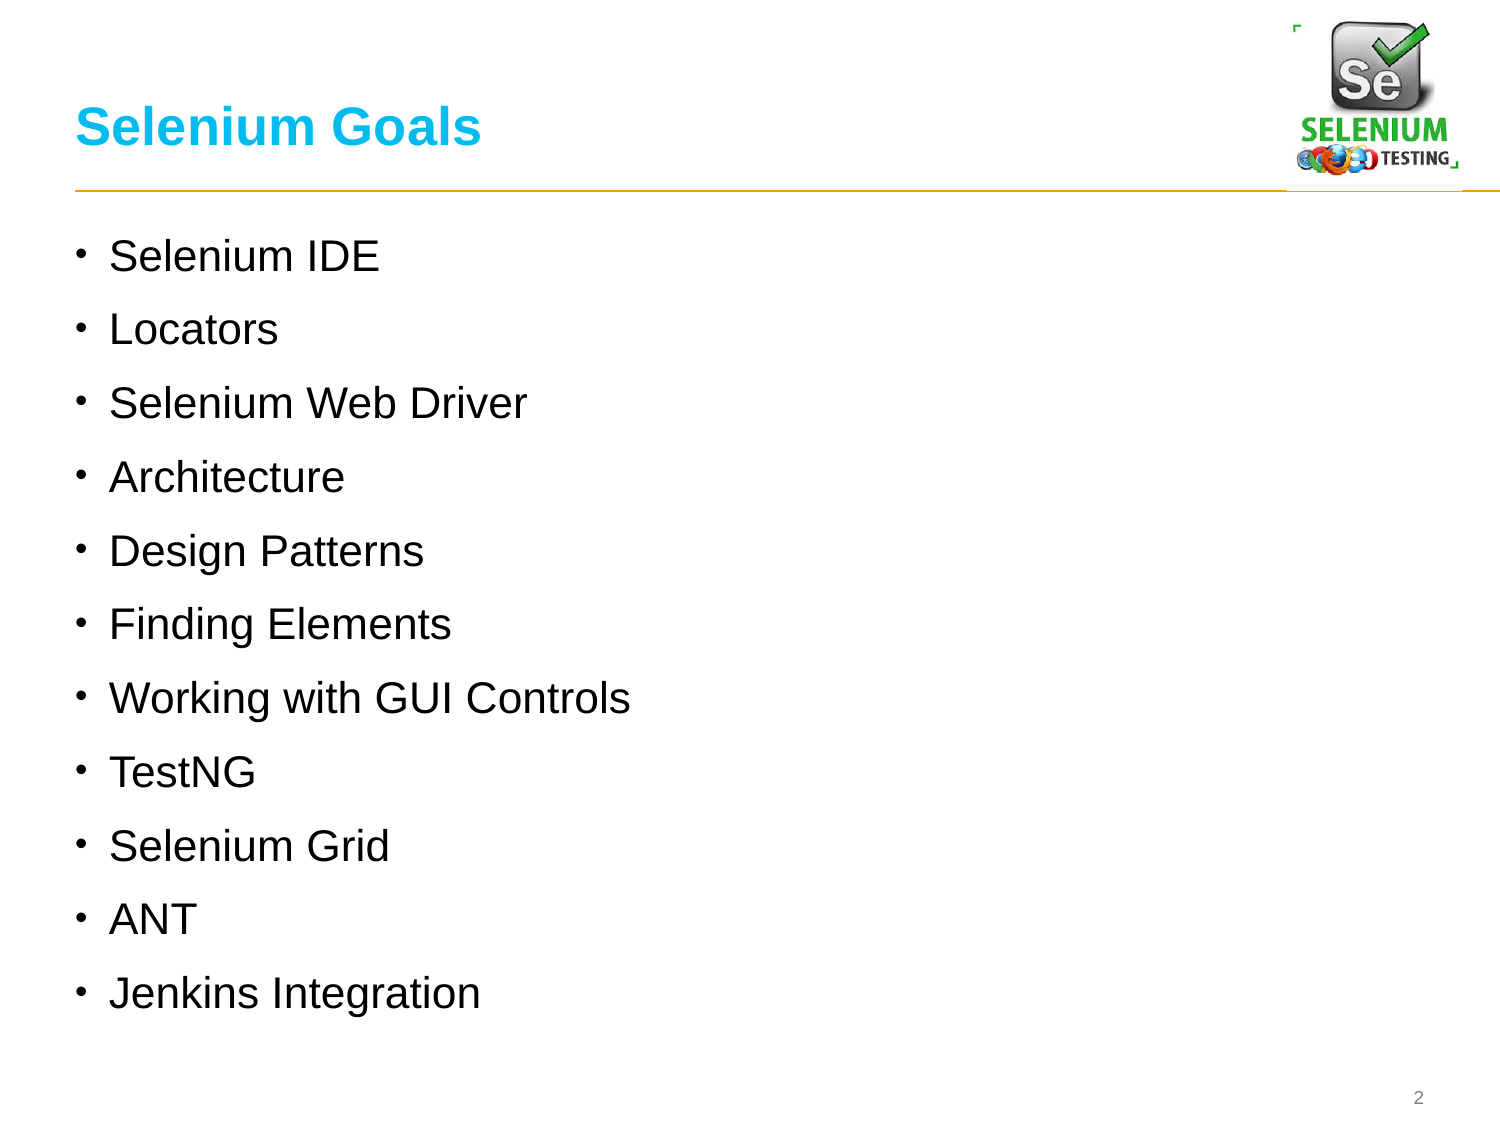

# Selenium Goals
Selenium IDE
Locators
Selenium Web Driver
Architecture
Design Patterns
Finding Elements
Working with GUI Controls
TestNG
Selenium Grid
ANT
Jenkins Integration